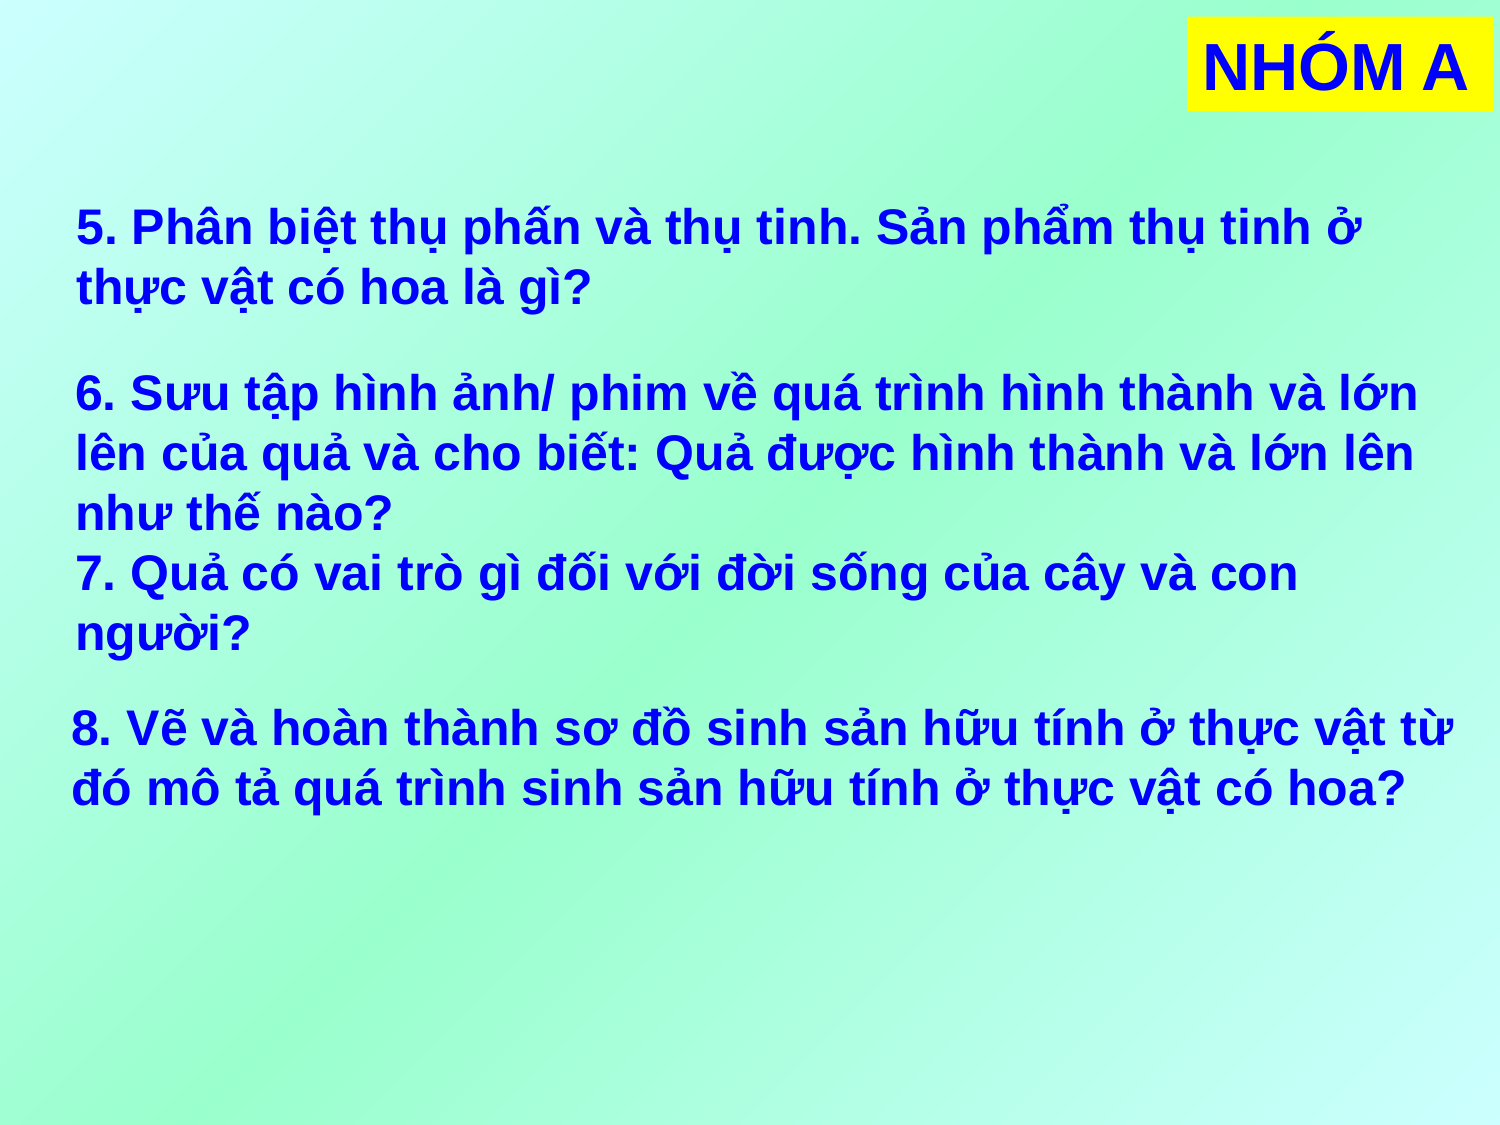

NHÓM A
5. Phân biệt thụ phấn và thụ tinh. Sản phẩm thụ tinh ở thực vật có hoa là gì?
# 6. Sưu tập hình ảnh/ phim về quá trình hình thành và lớn lên của quả và cho biết: Quả được hình thành và lớn lên như thế nào? 7. Quả có vai trò gì đối với đời sống của cây và con người?
8. Vẽ và hoàn thành sơ đồ sinh sản hữu tính ở thực vật từ đó mô tả quá trình sinh sản hữu tính ở thực vật có hoa?